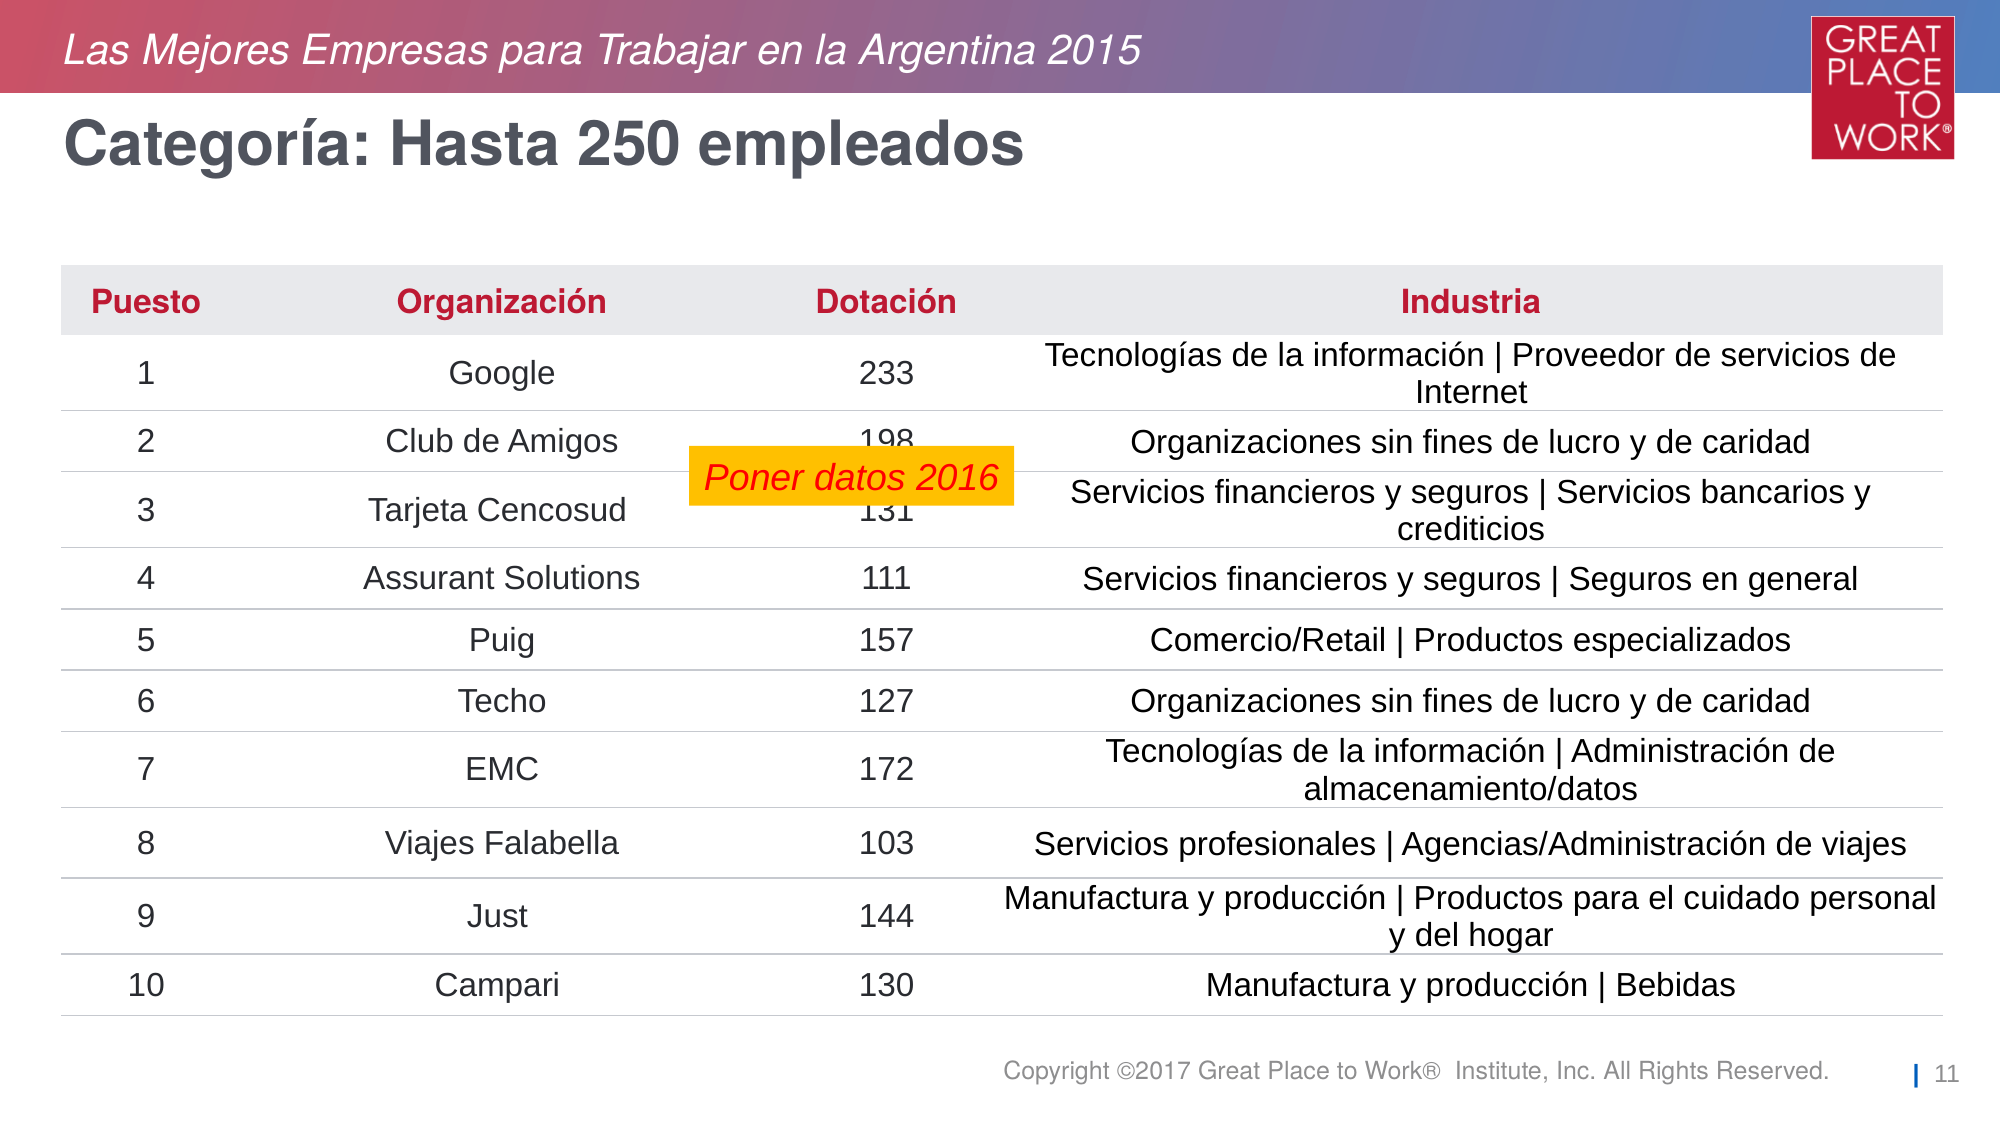

Las Mejores Empresas para Trabajar en la Argentina 2015
# Categoría: Hasta 250 empleados
| Puesto | Organización | Dotación | Industria |
| --- | --- | --- | --- |
| 1 | Google | 233 | Tecnologías de la información | Proveedor de servicios de Internet |
| 2 | Club de Amigos | 198 | Organizaciones sin fines de lucro y de caridad |
| 3 | Tarjeta Cencosud | 131 | Servicios financieros y seguros | Servicios bancarios y crediticios |
| 4 | Assurant Solutions | 111 | Servicios financieros y seguros | Seguros en general |
| 5 | Puig | 157 | Comercio/Retail | Productos especializados |
| 6 | Techo | 127 | Organizaciones sin fines de lucro y de caridad |
| 7 | EMC | 172 | Tecnologías de la información | Administración de almacenamiento/datos |
| 8 | Viajes Falabella | 103 | Servicios profesionales | Agencias/Administración de viajes |
| 9 | Just | 144 | Manufactura y producción | Productos para el cuidado personal y del hogar |
| 10 | Campari | 130 | Manufactura y producción | Bebidas |
Poner datos 2016
Copyright ©2017 Great Place to Work®  Institute, Inc. All Rights Reserved.
|  11